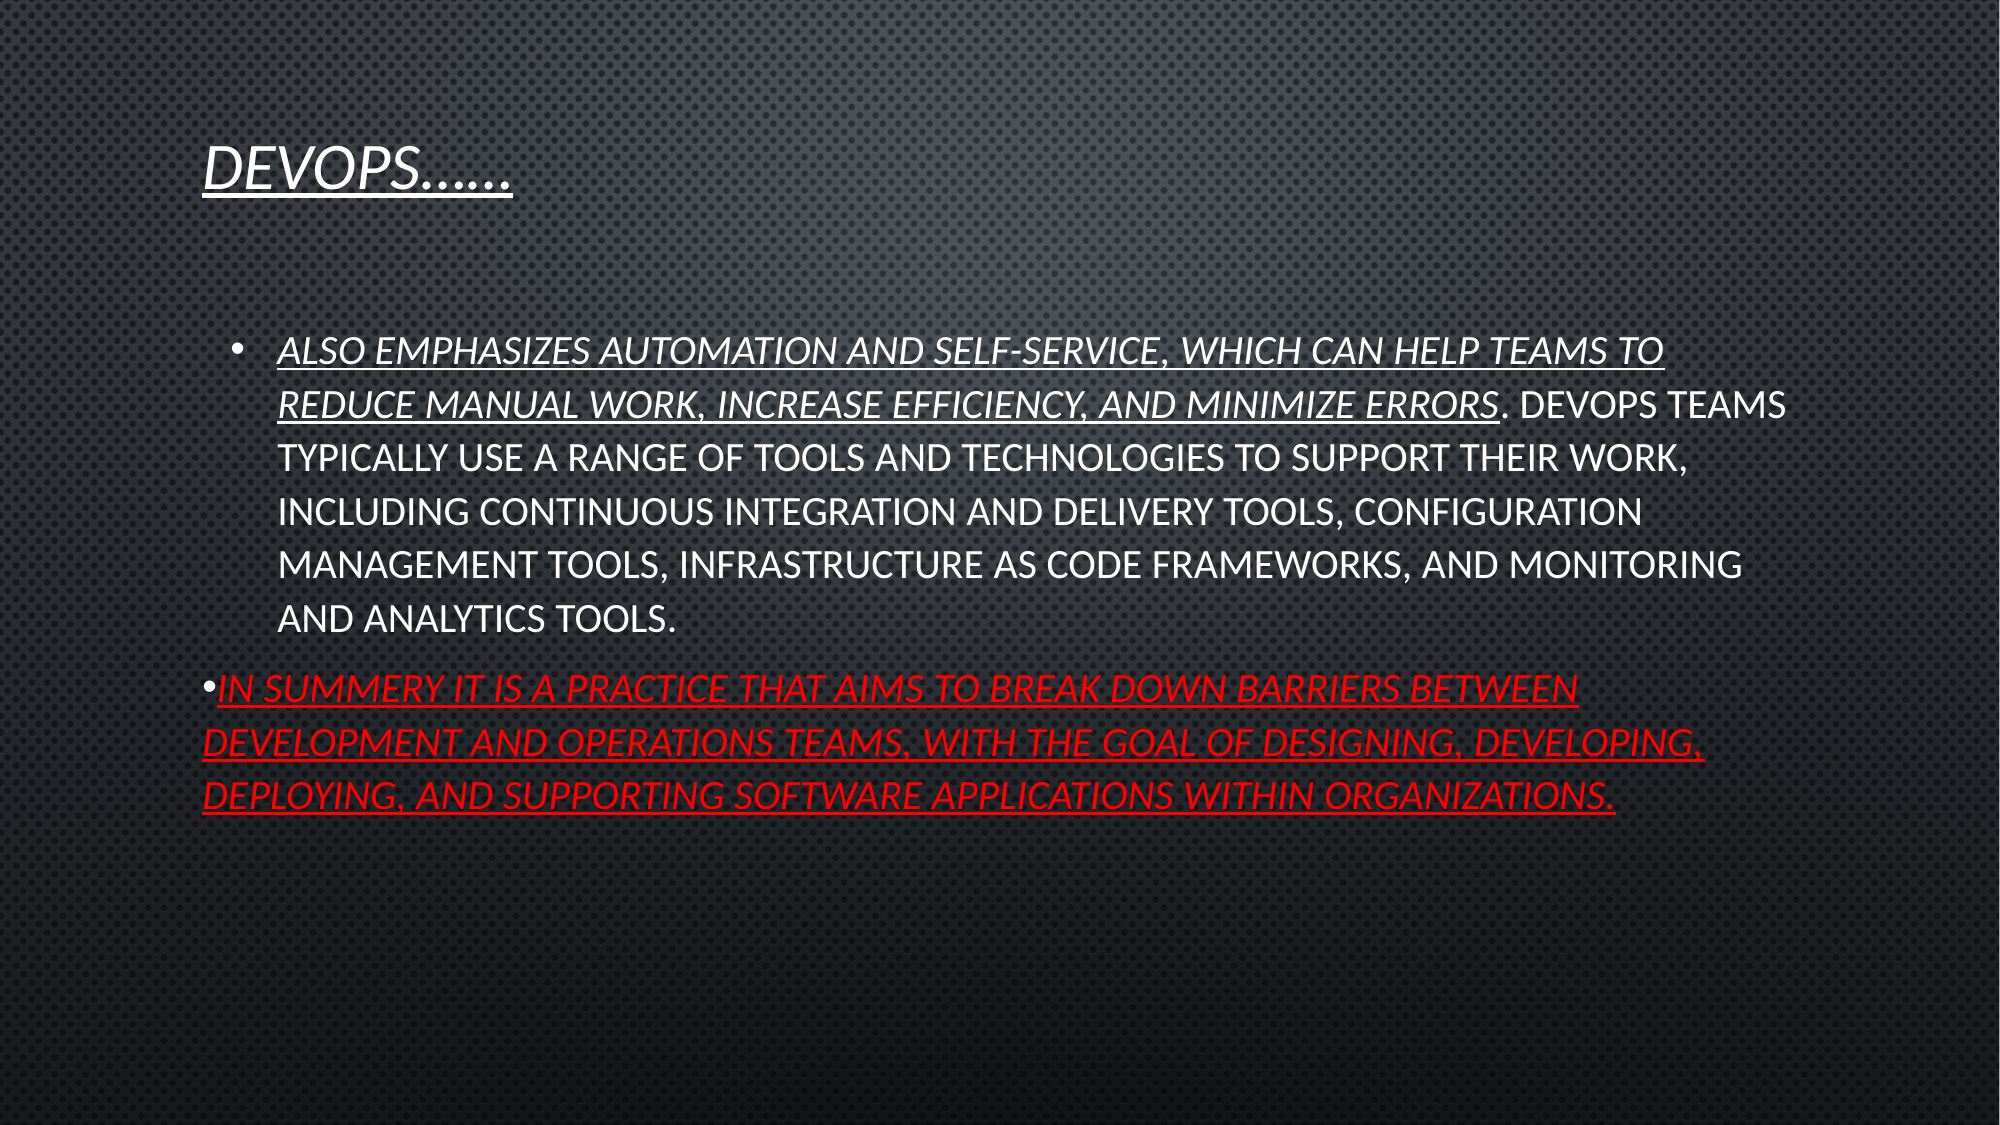

# DevOps……
also emphasizes automation and self-service, which can help teams to reduce manual work, increase efficiency, and minimize errors. DevOps teams typically use a range of tools and technologies to support their work, including continuous integration and delivery tools, configuration management tools, infrastructure as code frameworks, and monitoring and analytics tools.
In summery it is a practice that aims to break down barriers between development and operations teams, with the goal of designing, developing, deploying, and supporting software applications within organizations.